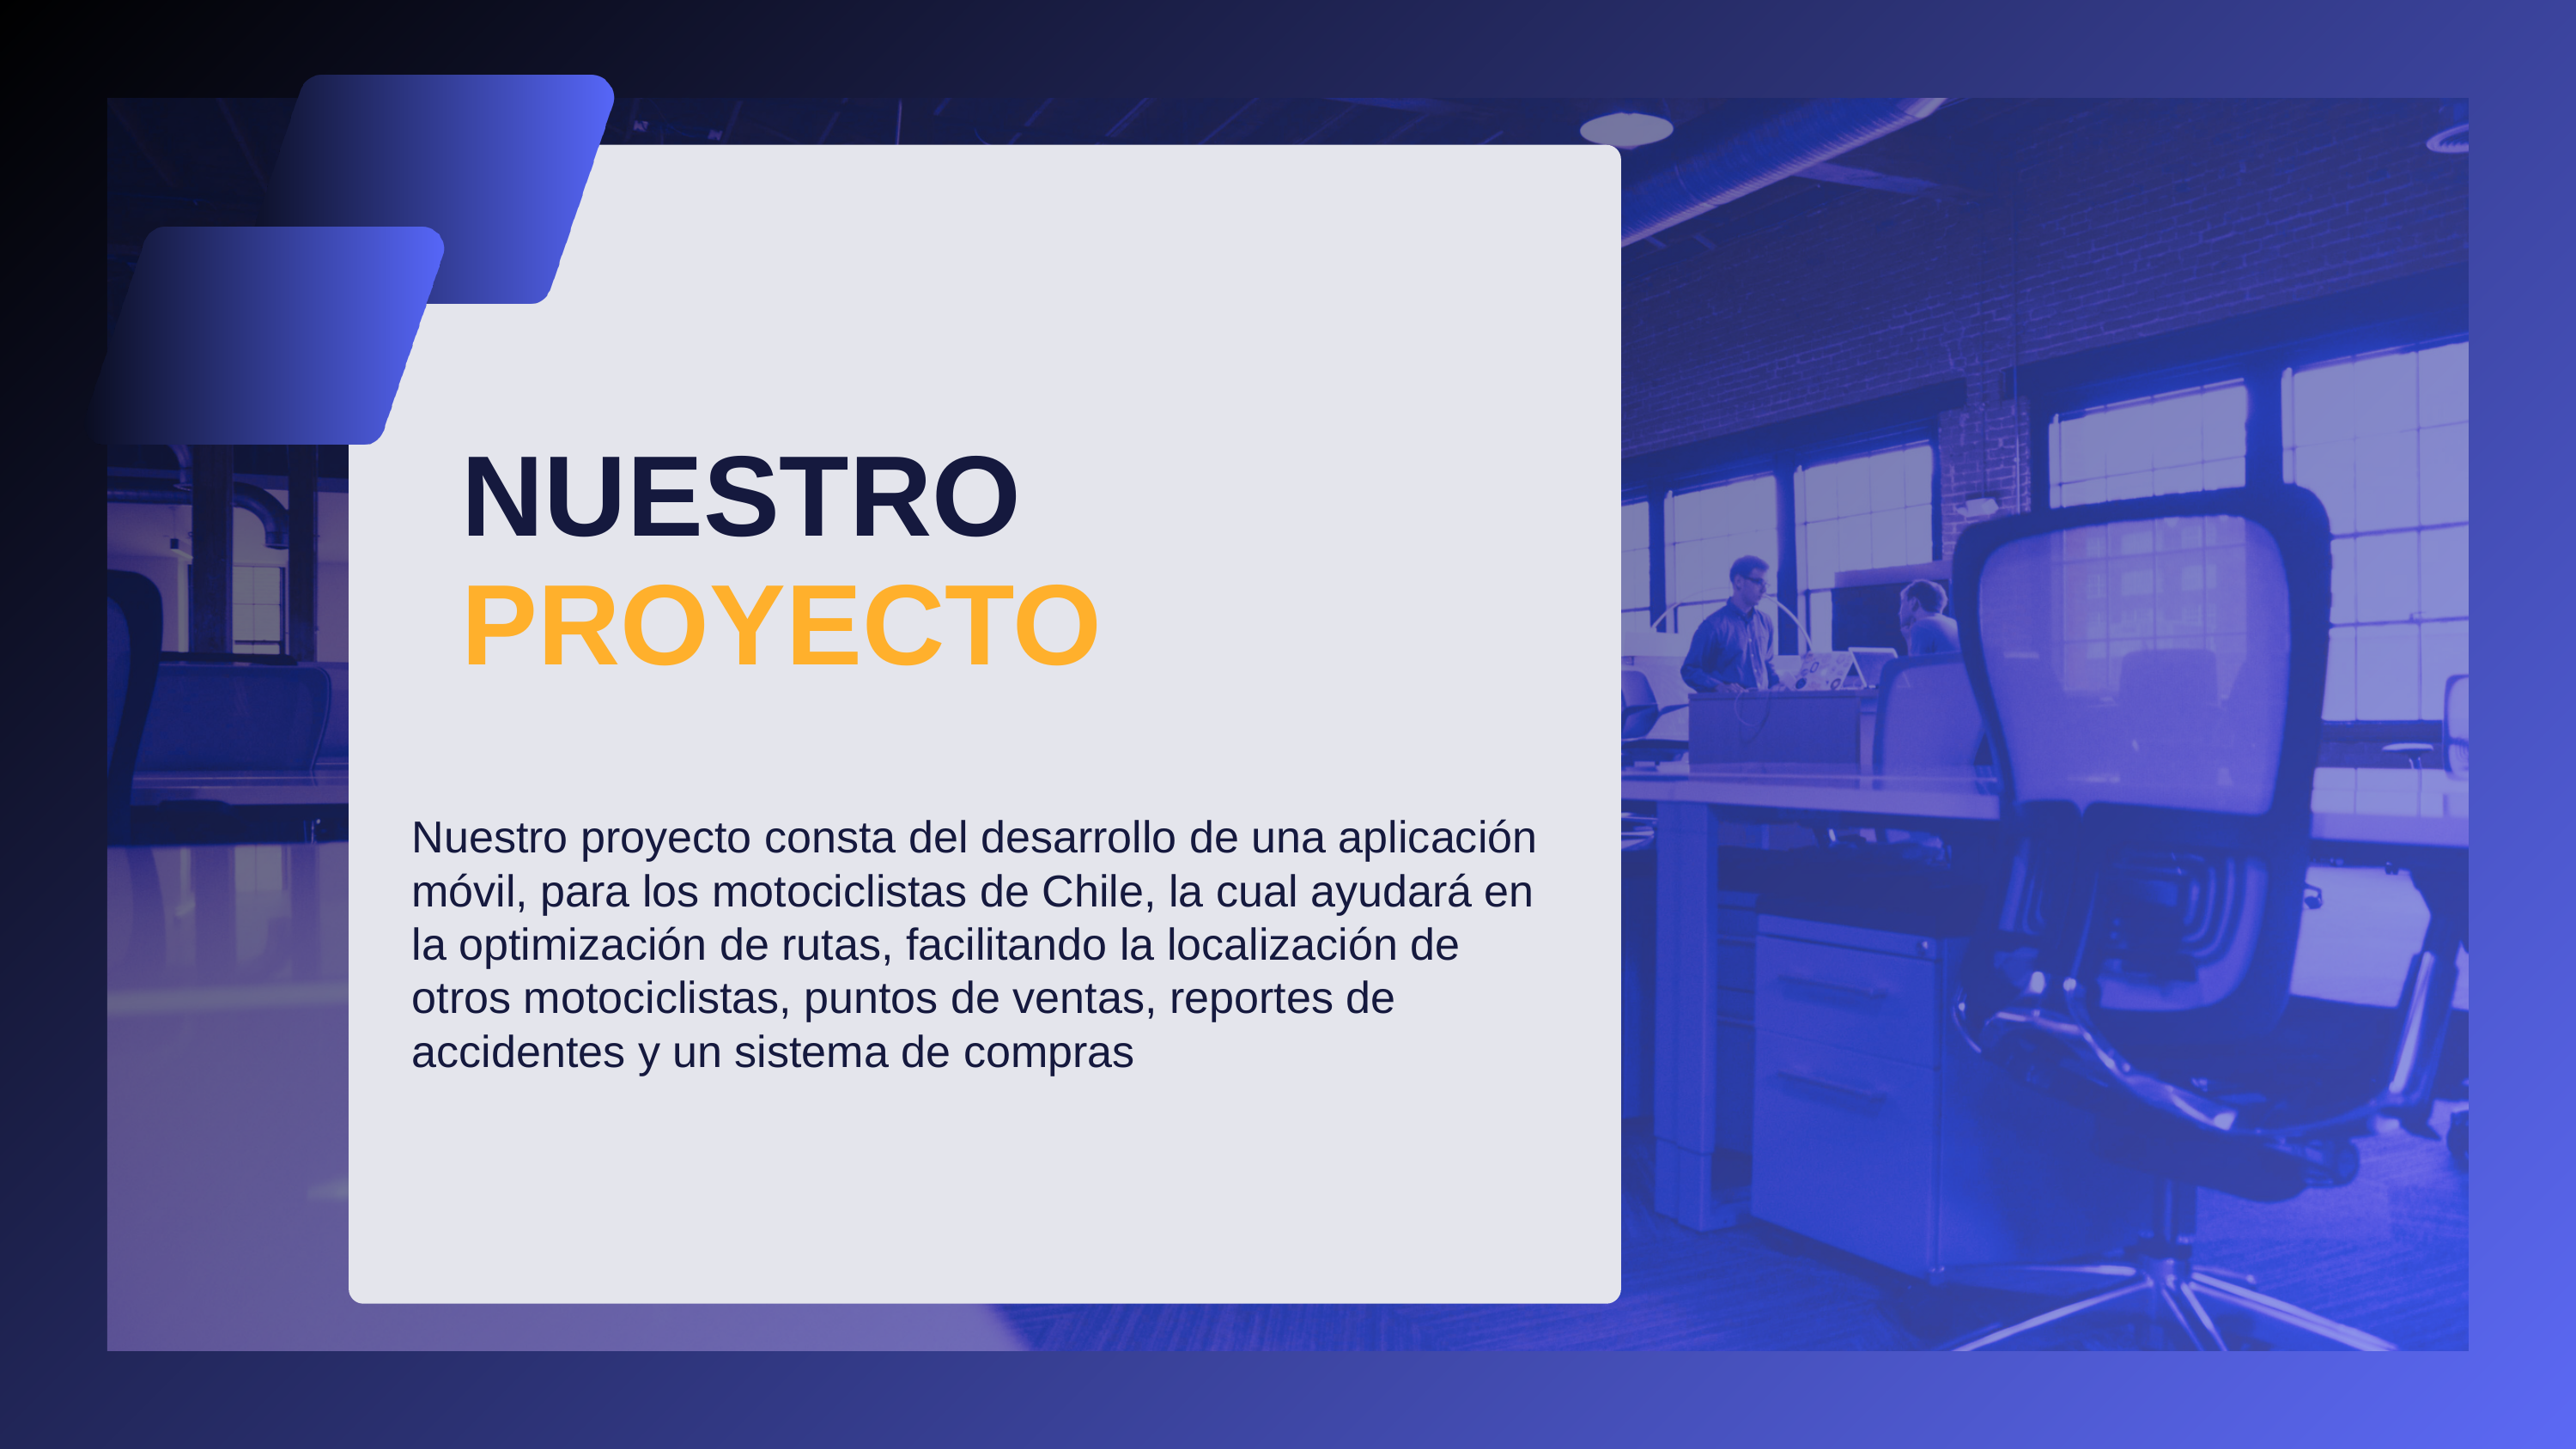

NUESTRO
PROYECTO
Nuestro proyecto consta del desarrollo de una aplicación móvil, para los motociclistas de Chile, la cual ayudará en la optimización de rutas, facilitando la localización de otros motociclistas, puntos de ventas, reportes de accidentes y un sistema de compras